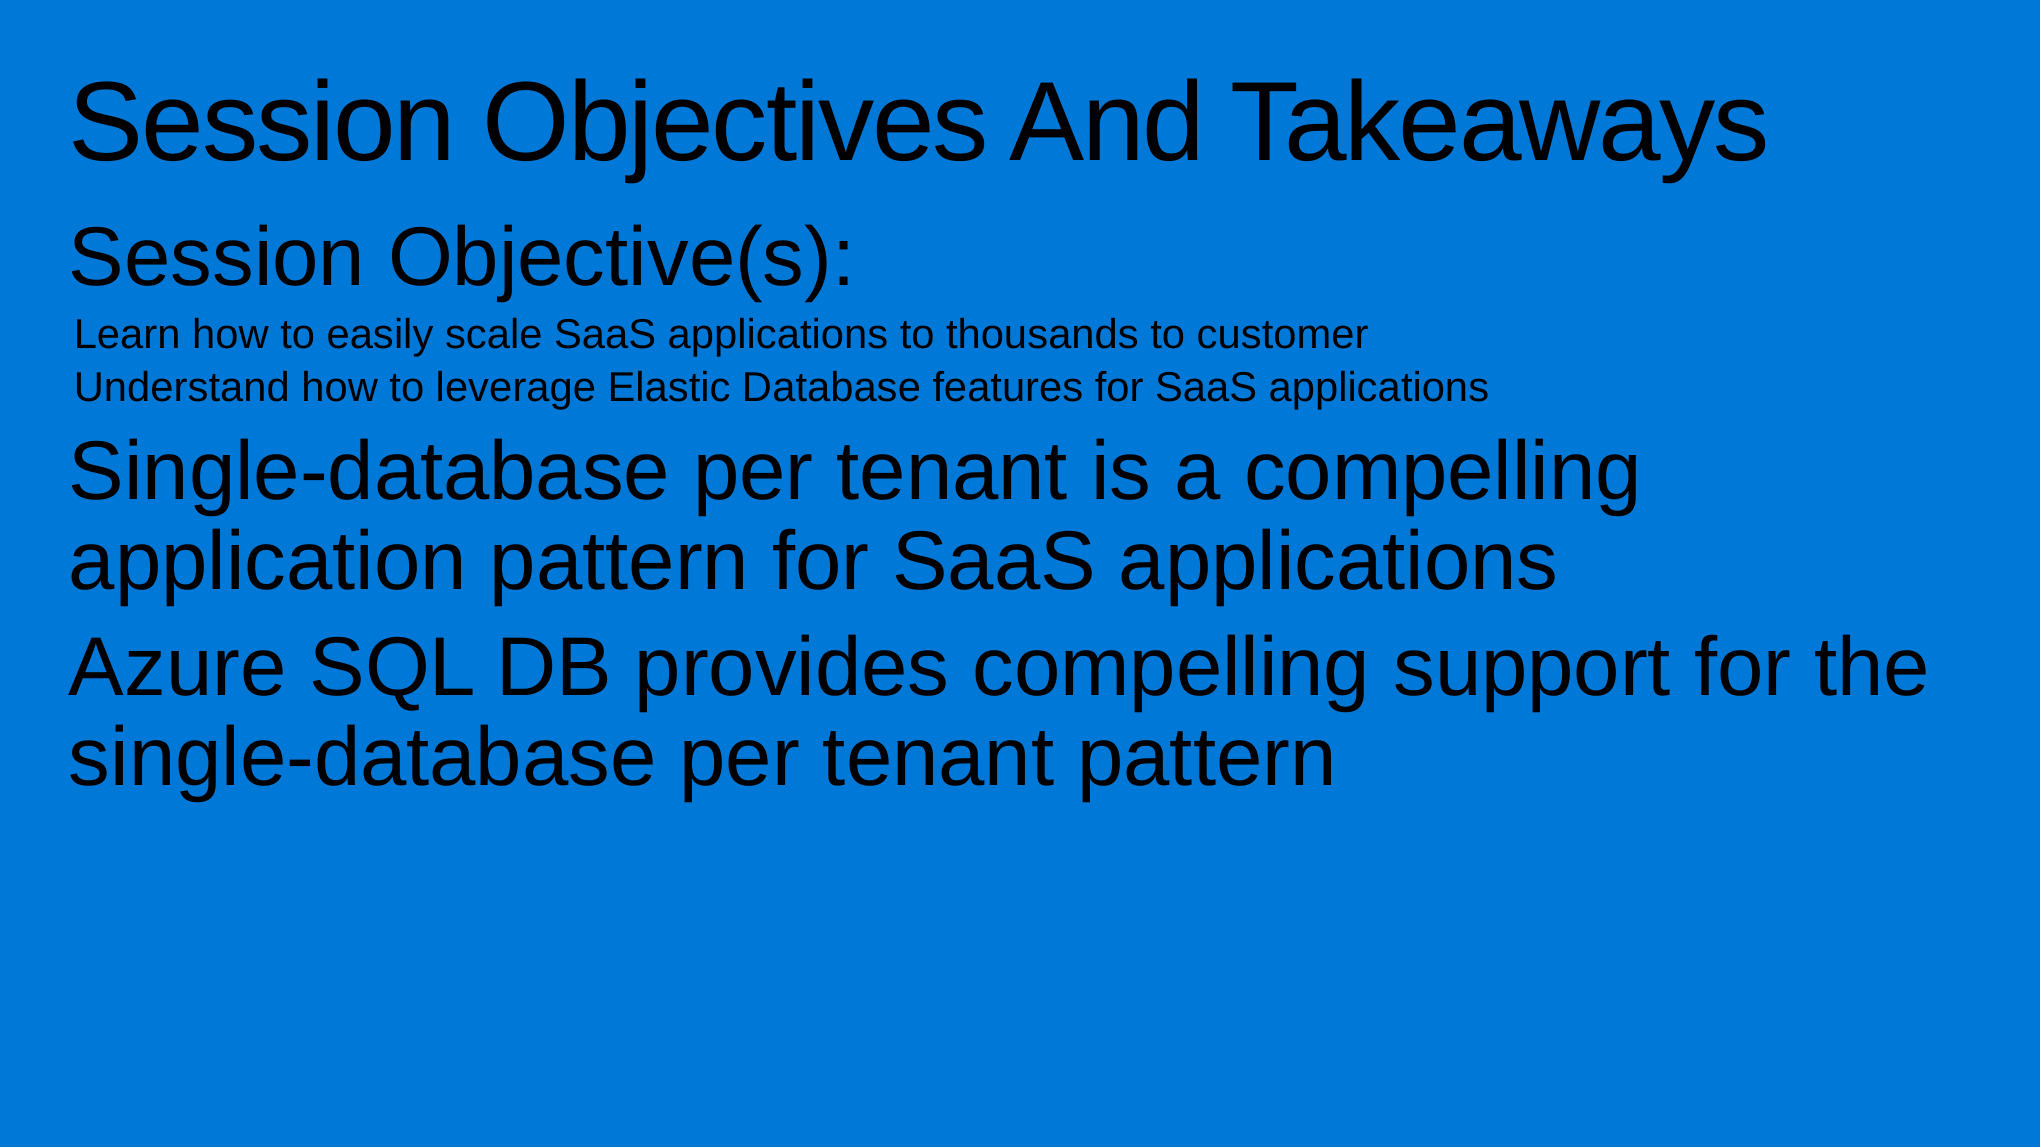

# Session Objectives And Takeaways
Session Objective(s):
Learn how to easily scale SaaS applications to thousands to customer
Understand how to leverage Elastic Database features for SaaS applications
Single-database per tenant is a compelling application pattern for SaaS applications
Azure SQL DB provides compelling support for the single-database per tenant pattern